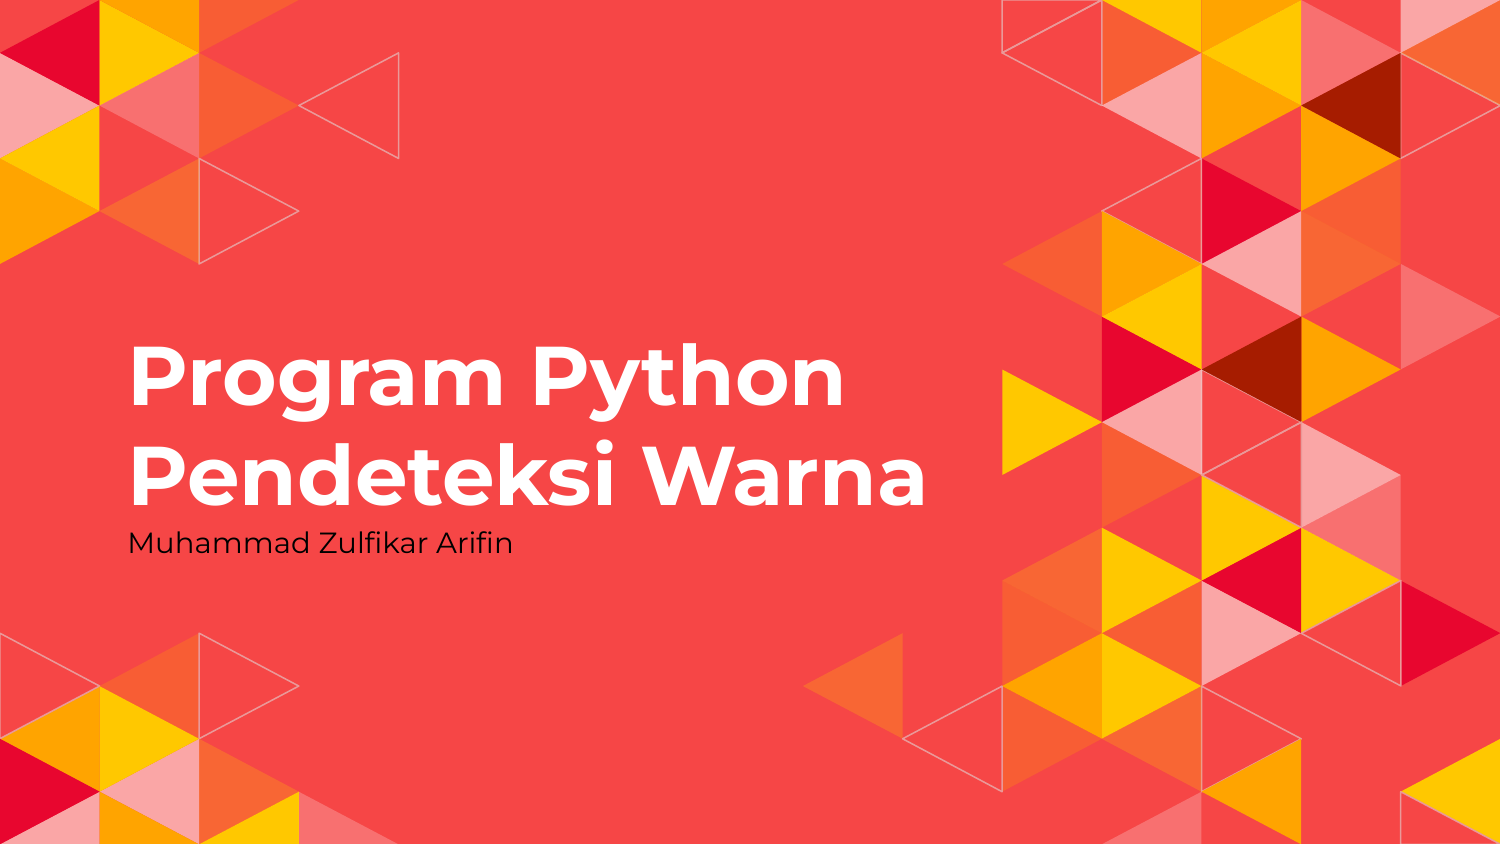

# Program Python Pendeteksi Warna
Muhammad Zulfikar Arifin